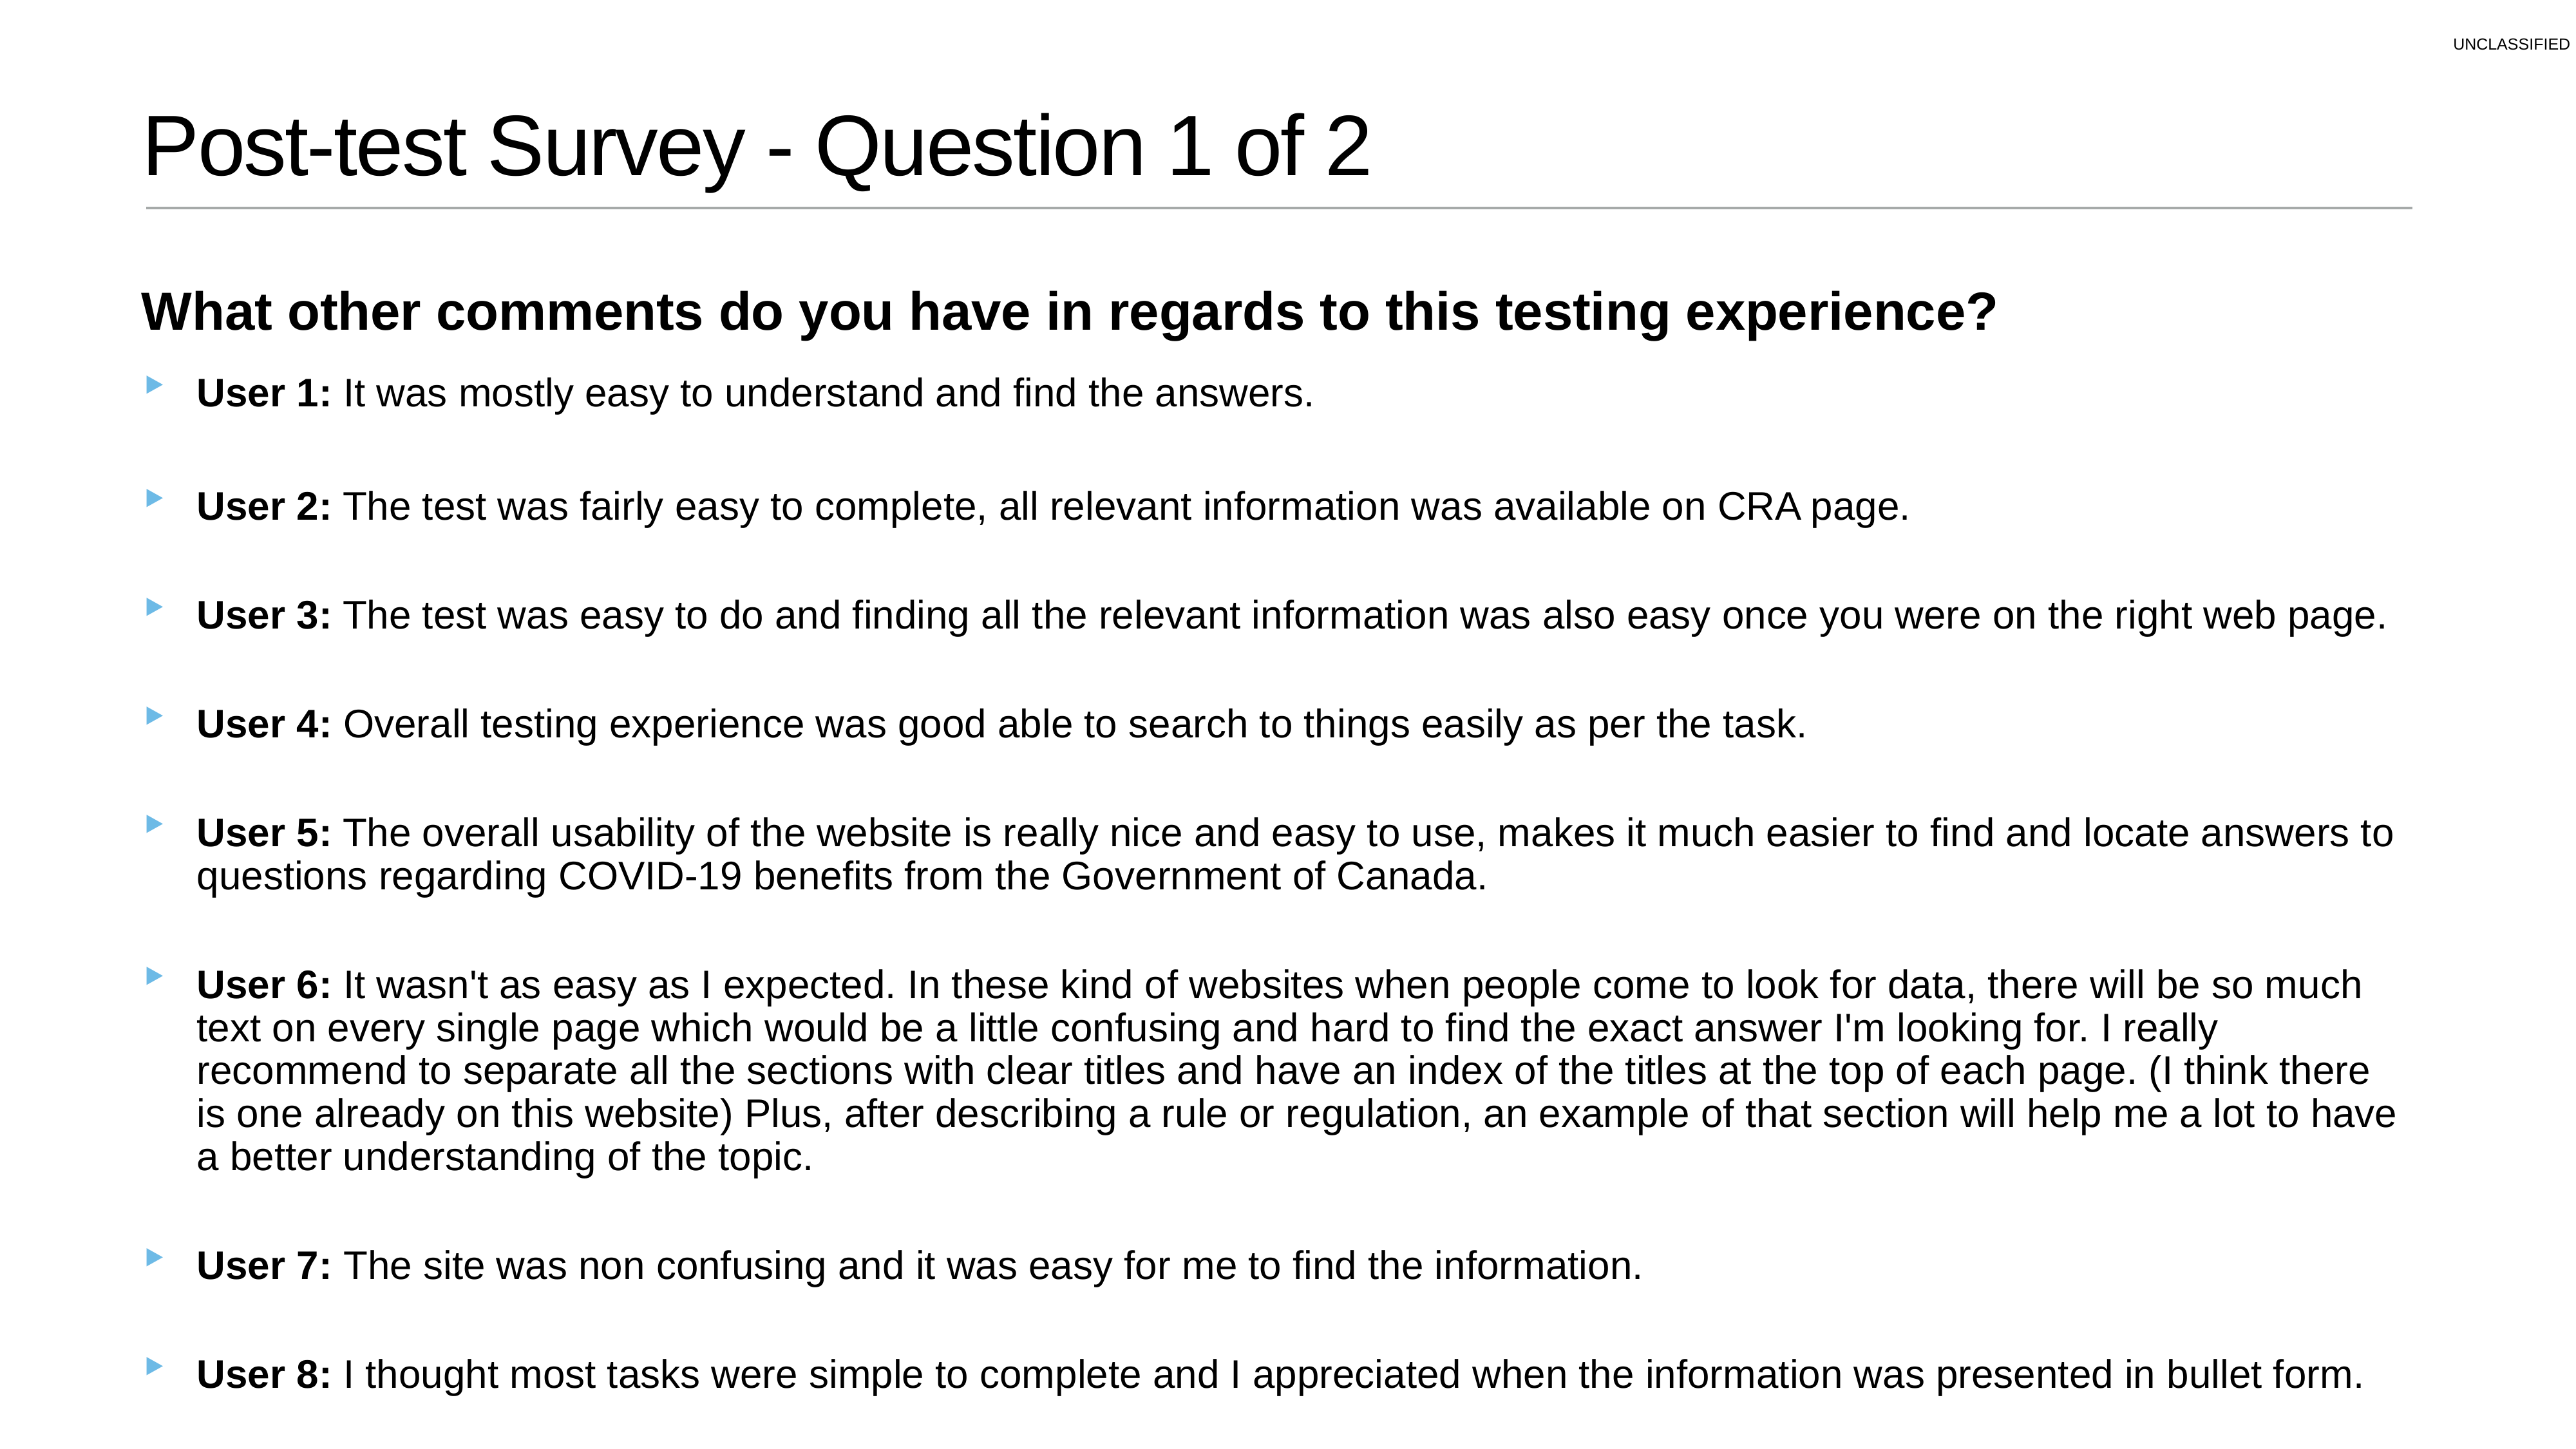

# Post-test Survey - Question 1 of 2
What other comments do you have in regards to this testing experience?
User 1: It was mostly easy to understand and find the answers.
User 2: The test was fairly easy to complete, all relevant information was available on CRA page.
User 3: The test was easy to do and finding all the relevant information was also easy once you were on the right web page.
User 4: Overall testing experience was good able to search to things easily as per the task.
User 5: The overall usability of the website is really nice and easy to use, makes it much easier to find and locate answers to questions regarding COVID-19 benefits from the Government of Canada.
User 6: It wasn't as easy as I expected. In these kind of websites when people come to look for data, there will be so much text on every single page which would be a little confusing and hard to find the exact answer I'm looking for. I really recommend to separate all the sections with clear titles and have an index of the titles at the top of each page. (I think there is one already on this website) Plus, after describing a rule or regulation, an example of that section will help me a lot to have a better understanding of the topic.
User 7: The site was non confusing and it was easy for me to find the information.
User 8: I thought most tasks were simple to complete and I appreciated when the information was presented in bullet form.